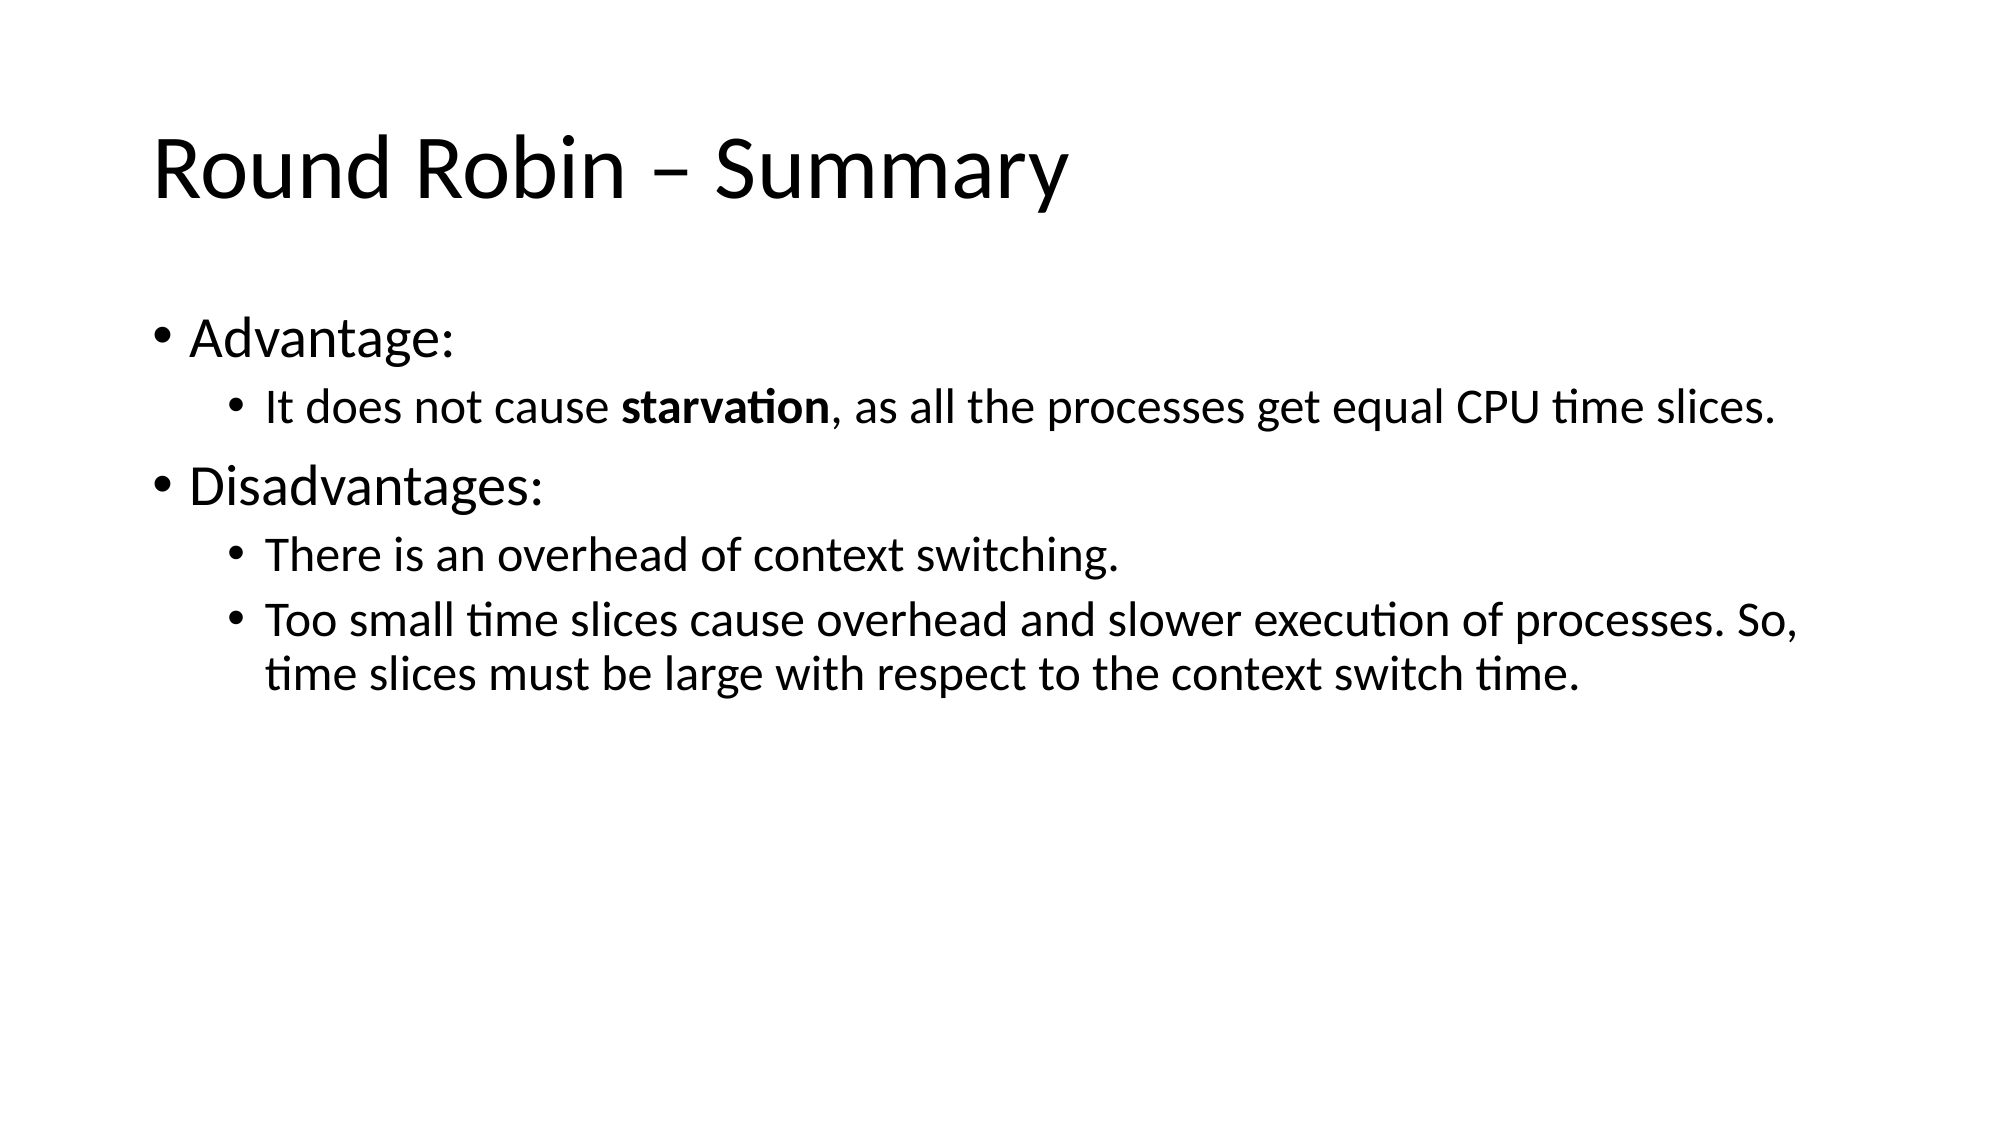

# Round Robin – Summary
Advantage:
It does not cause starvation, as all the processes get equal CPU time slices.
Disadvantages:
There is an overhead of context switching.
Too small time slices cause overhead and slower execution of processes. So, time slices must be large with respect to the context switch time.